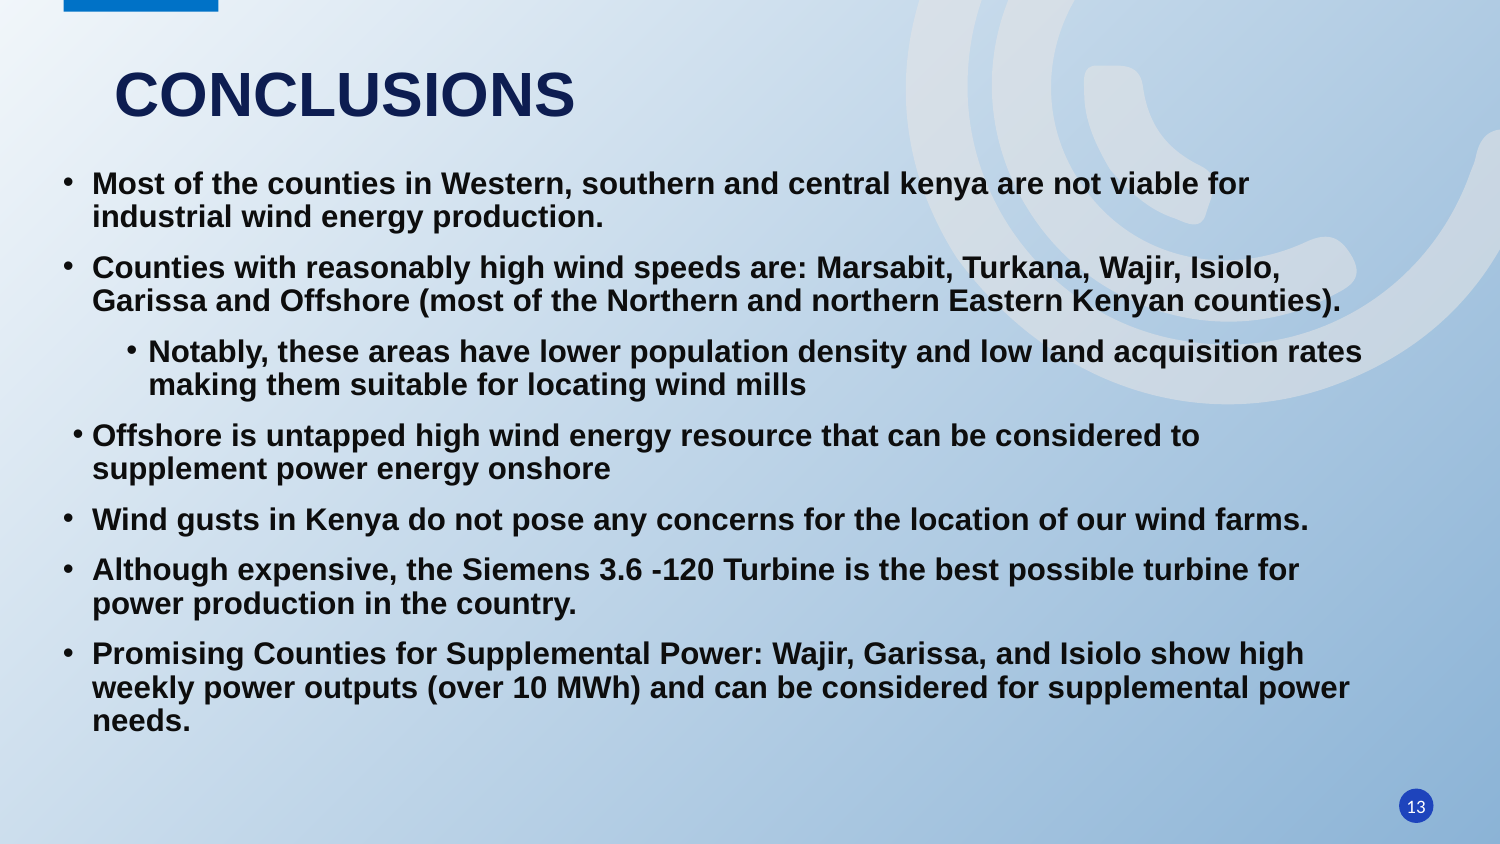

# CONCLUSIONS
Most of the counties in Western, southern and central kenya are not viable for industrial wind energy production.
Counties with reasonably high wind speeds are: Marsabit, Turkana, Wajir, Isiolo, Garissa and Offshore (most of the Northern and northern Eastern Kenyan counties).
Notably, these areas have lower population density and low land acquisition rates making them suitable for locating wind mills
Offshore is untapped high wind energy resource that can be considered to supplement power energy onshore
Wind gusts in Kenya do not pose any concerns for the location of our wind farms.
Although expensive, the Siemens 3.6 -120 Turbine is the best possible turbine for power production in the country.
Promising Counties for Supplemental Power: Wajir, Garissa, and Isiolo show high weekly power outputs (over 10 MWh) and can be considered for supplemental power needs.
13